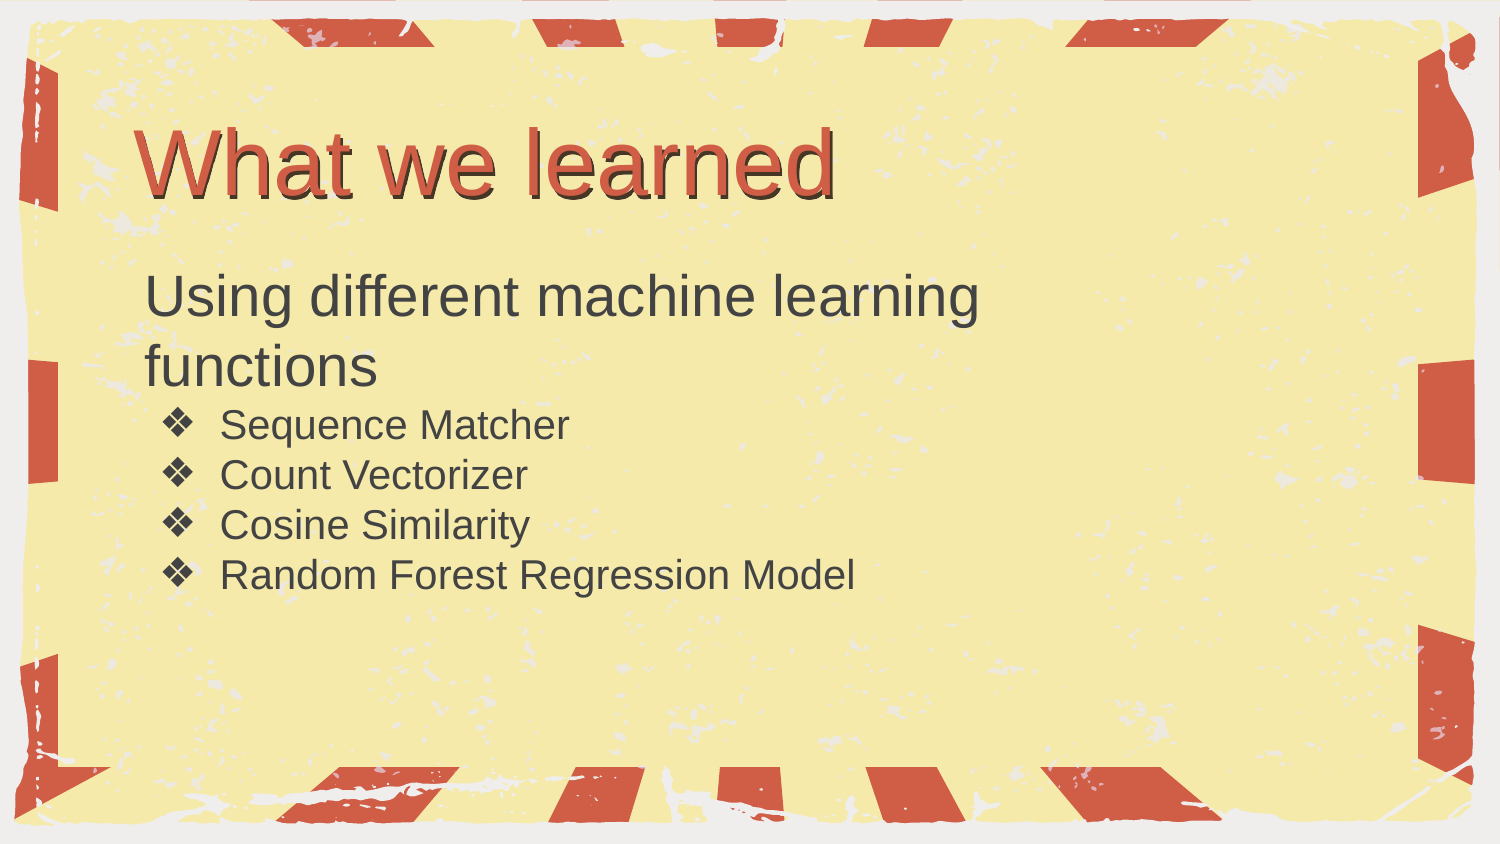

# What we learned
Using different machine learning functions
Sequence Matcher
Count Vectorizer
Cosine Similarity
Random Forest Regression Model